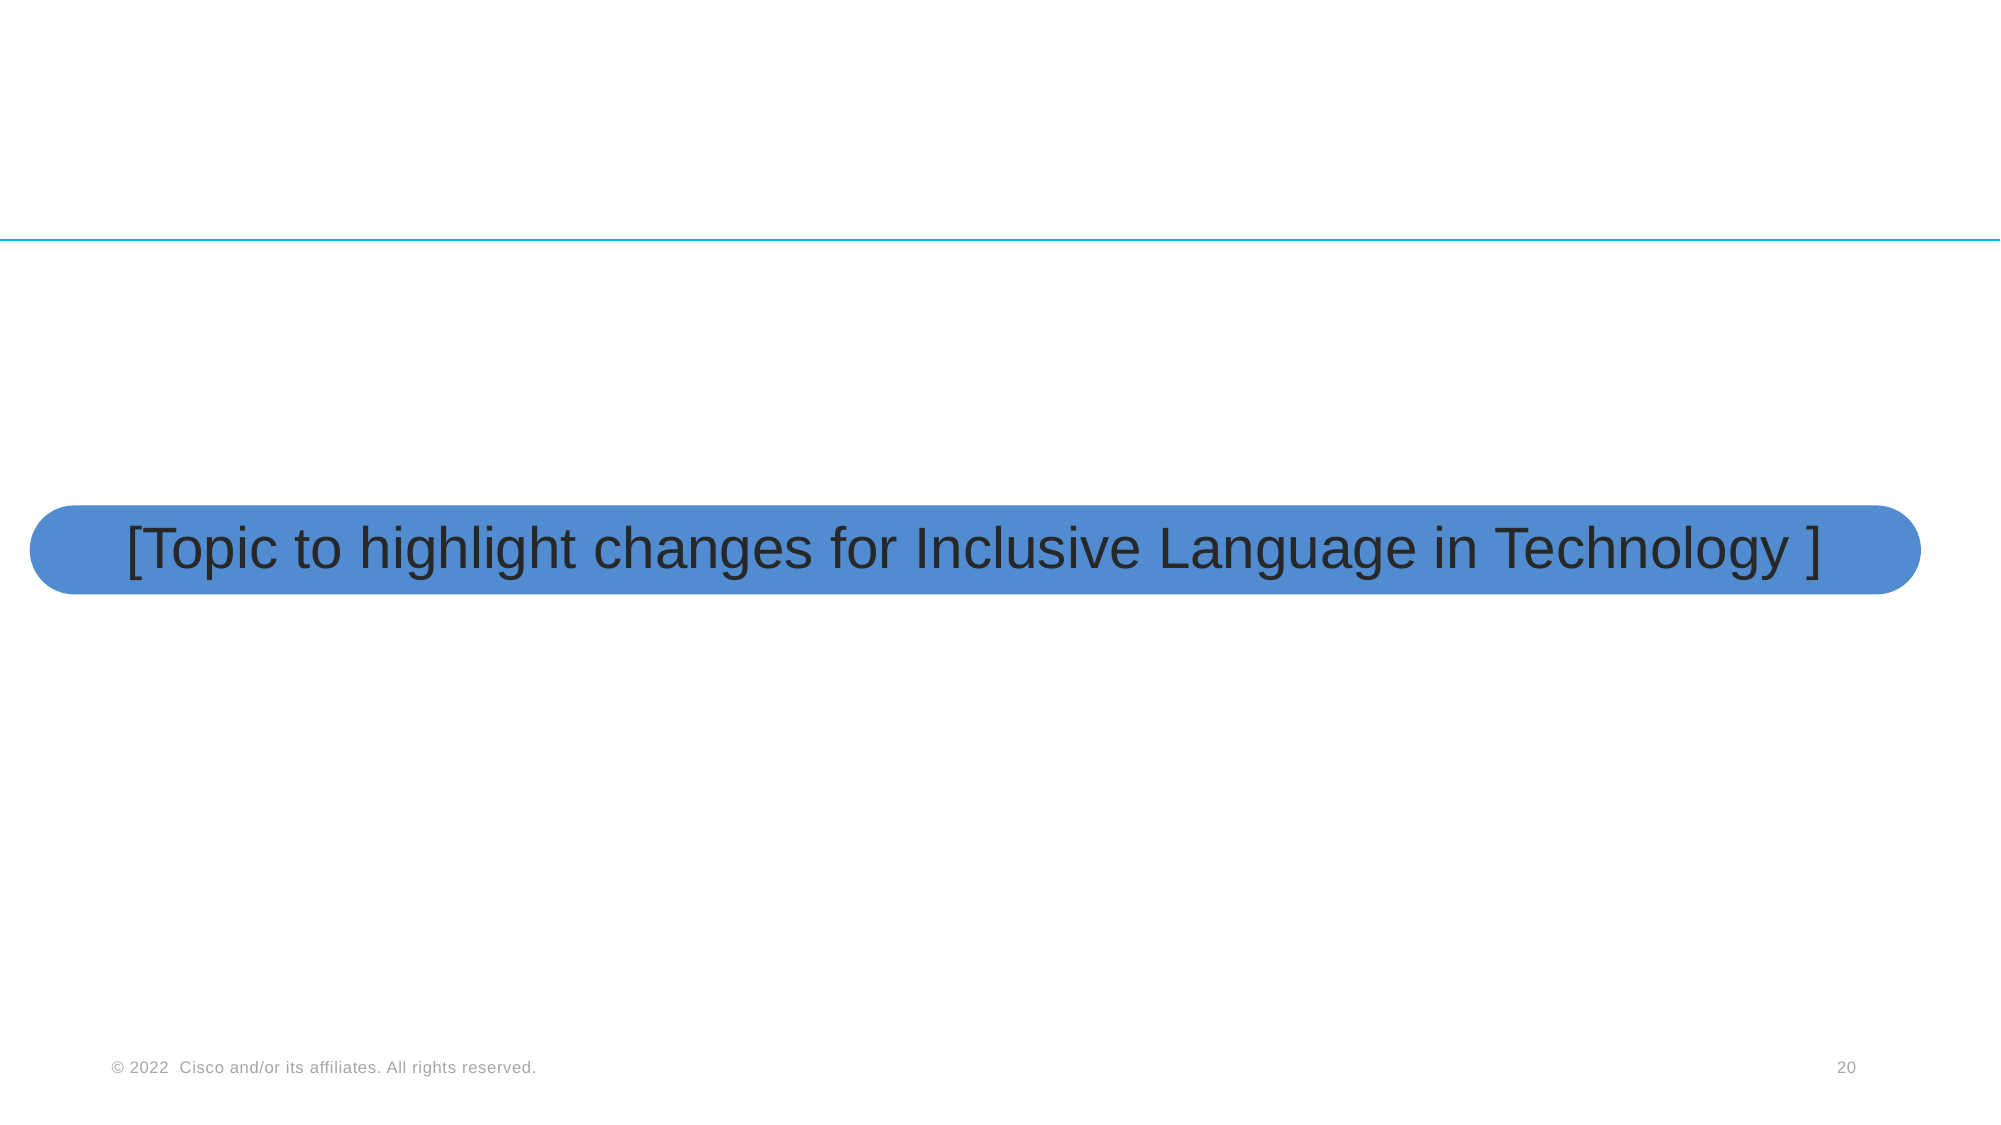

#
[Topic to highlight changes for Inclusive Language in Technology ]